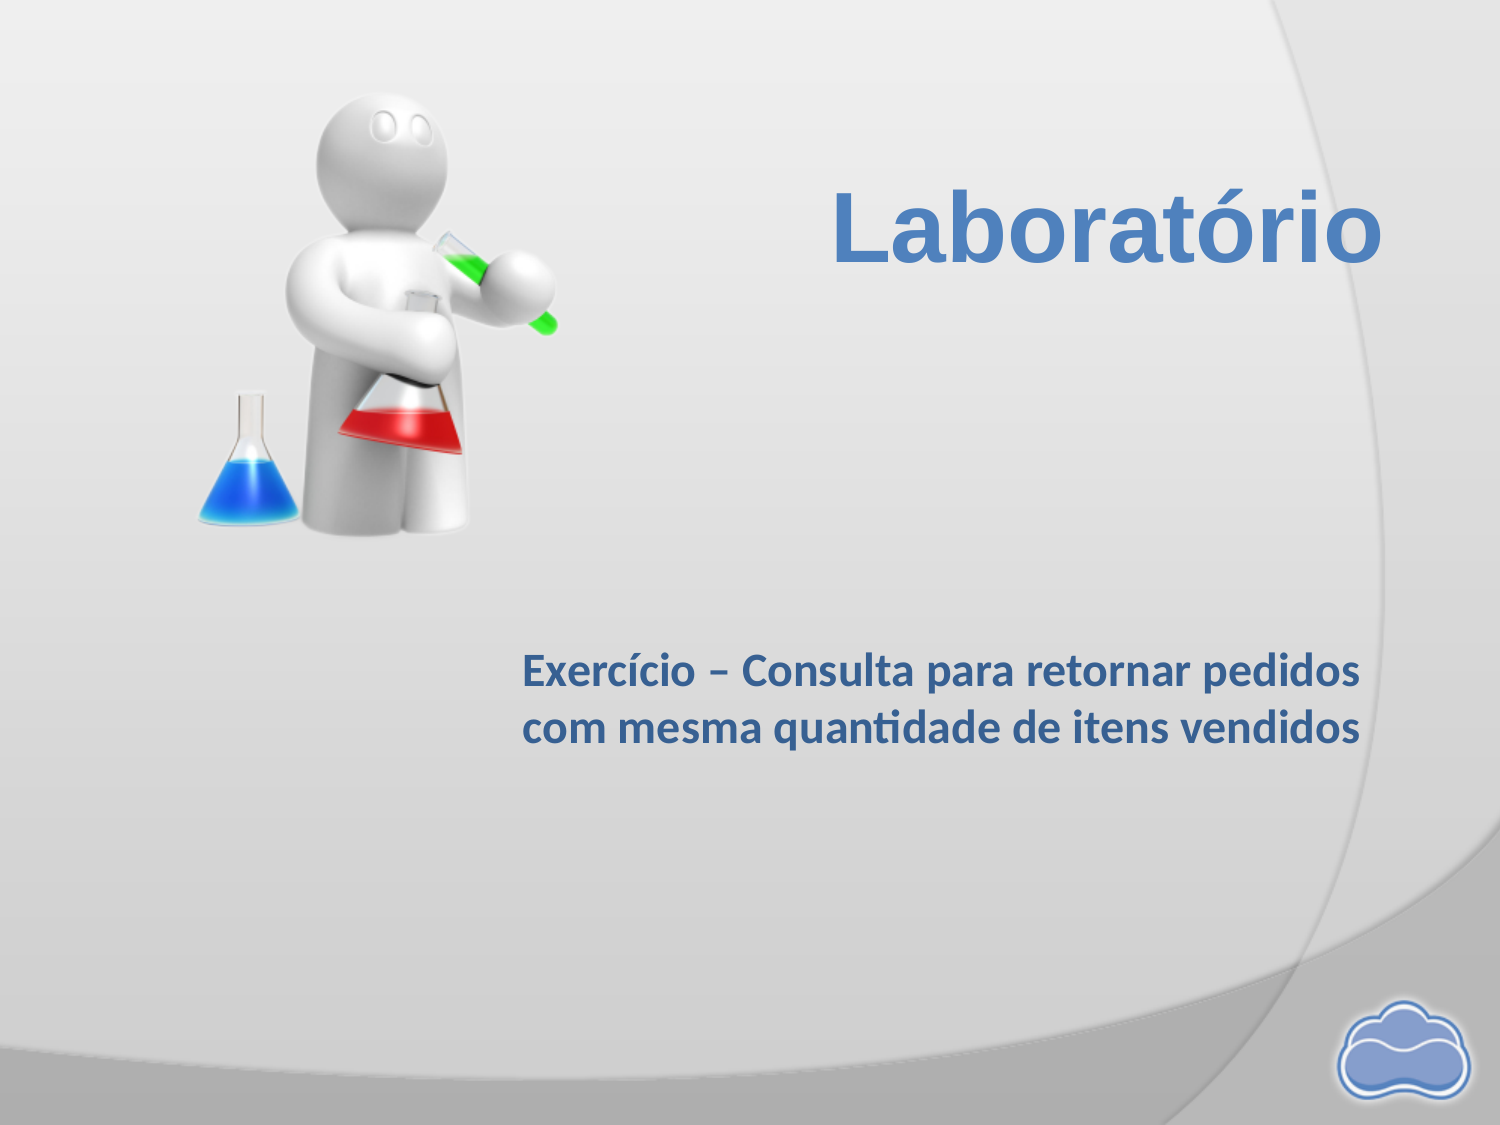

# Exercício – Consulta para retornar pedidos com mesma quantidade de itens vendidos